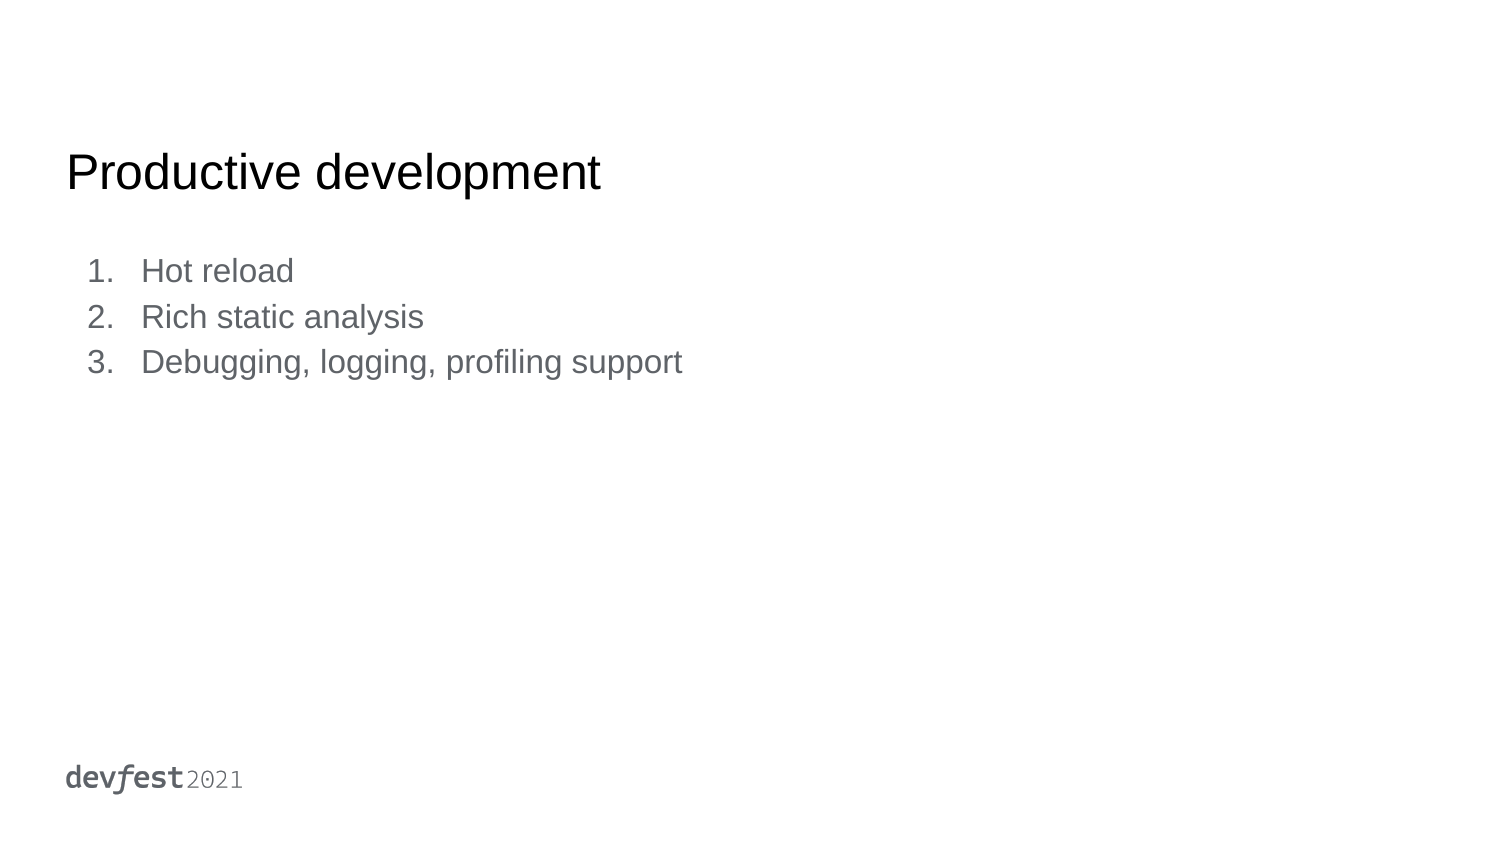

# Productive development
Hot reload
Rich static analysis
Debugging, logging, profiling support